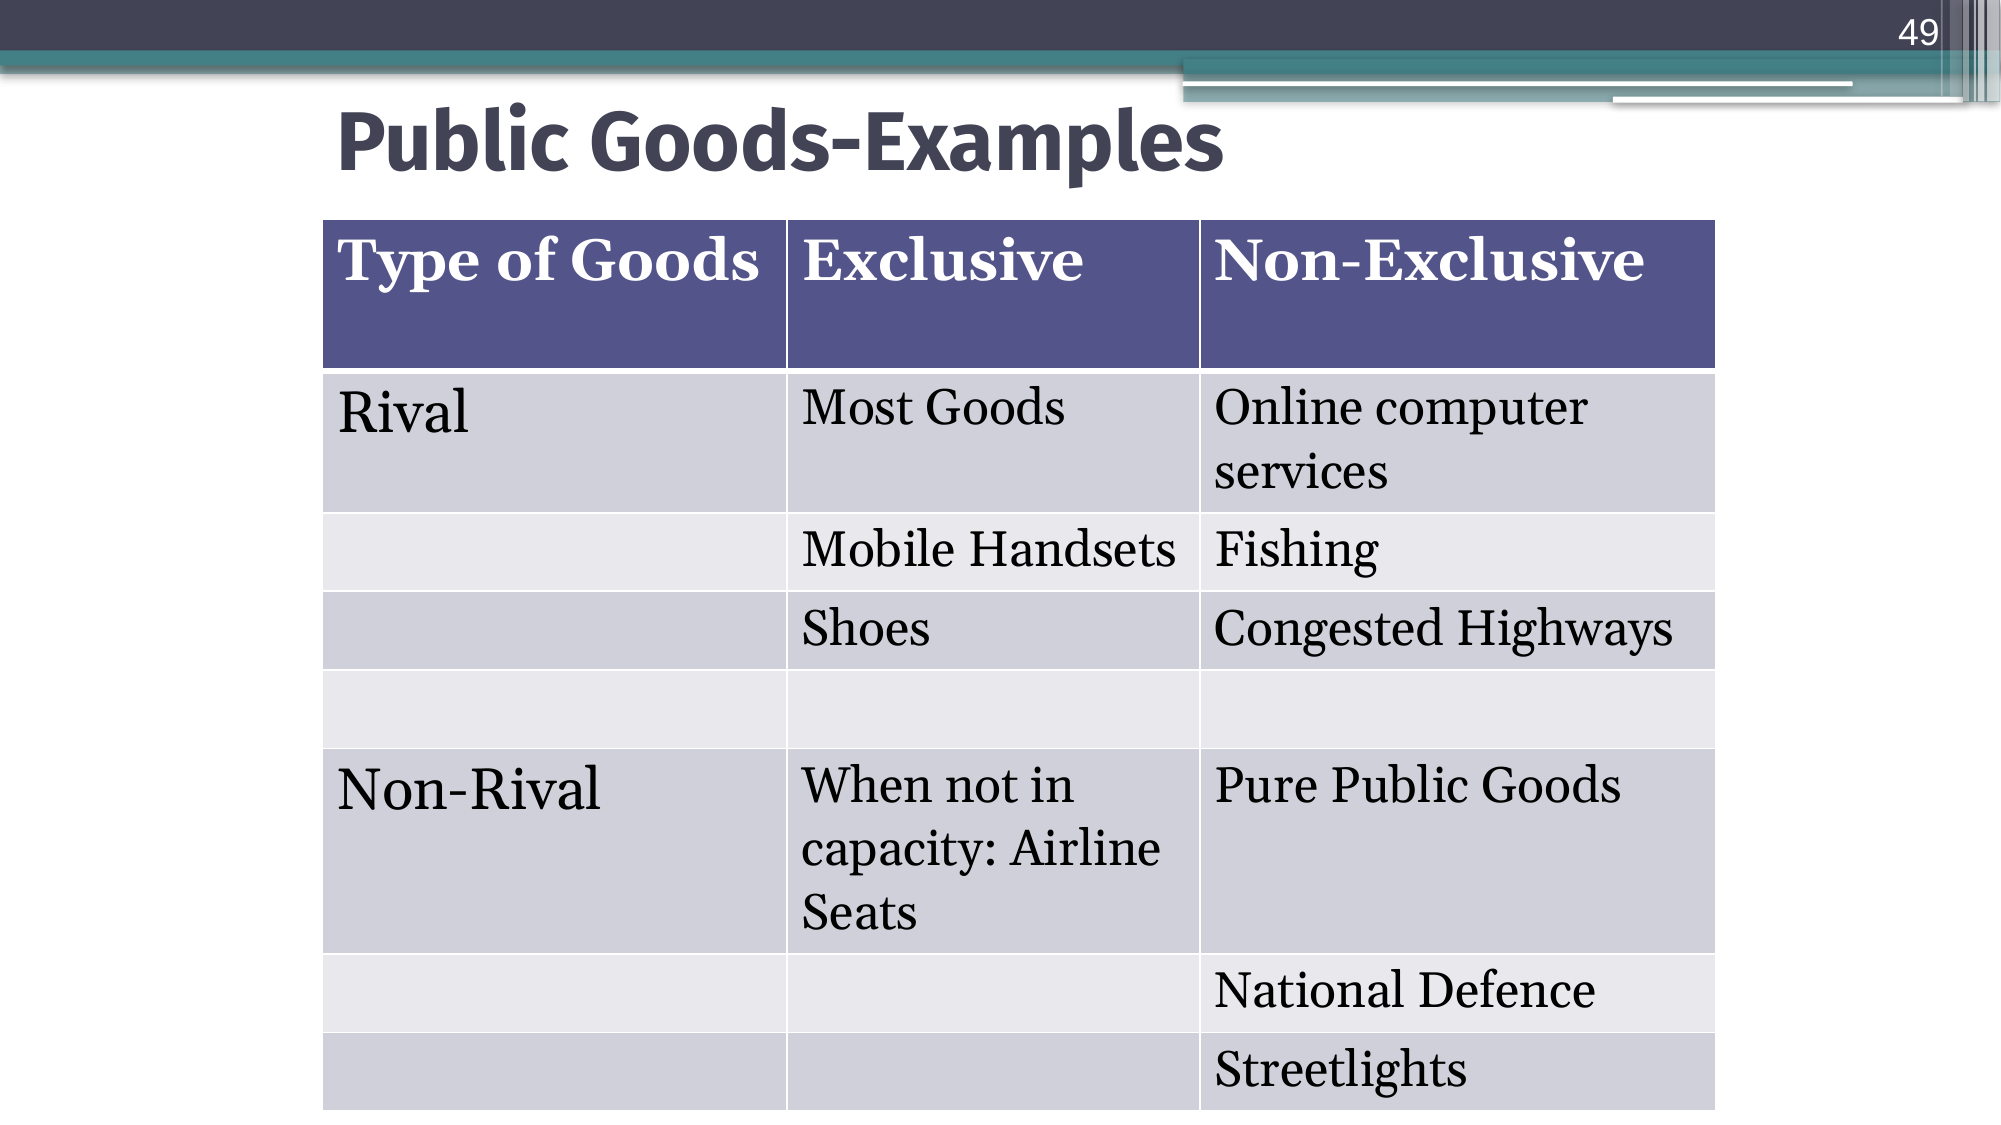

49
# Public Goods-Examples
| Type of Goods | Exclusive | Non-Exclusive |
| --- | --- | --- |
| Rival | Most Goods | Online computer services |
|  | Mobile Handsets | Fishing |
|  | Shoes | Congested Highways |
|  |  |  |
| Non-Rival | When not in capacity: Airline Seats | Pure Public Goods |
|  |  | National Defence |
|  |  | Streetlights |